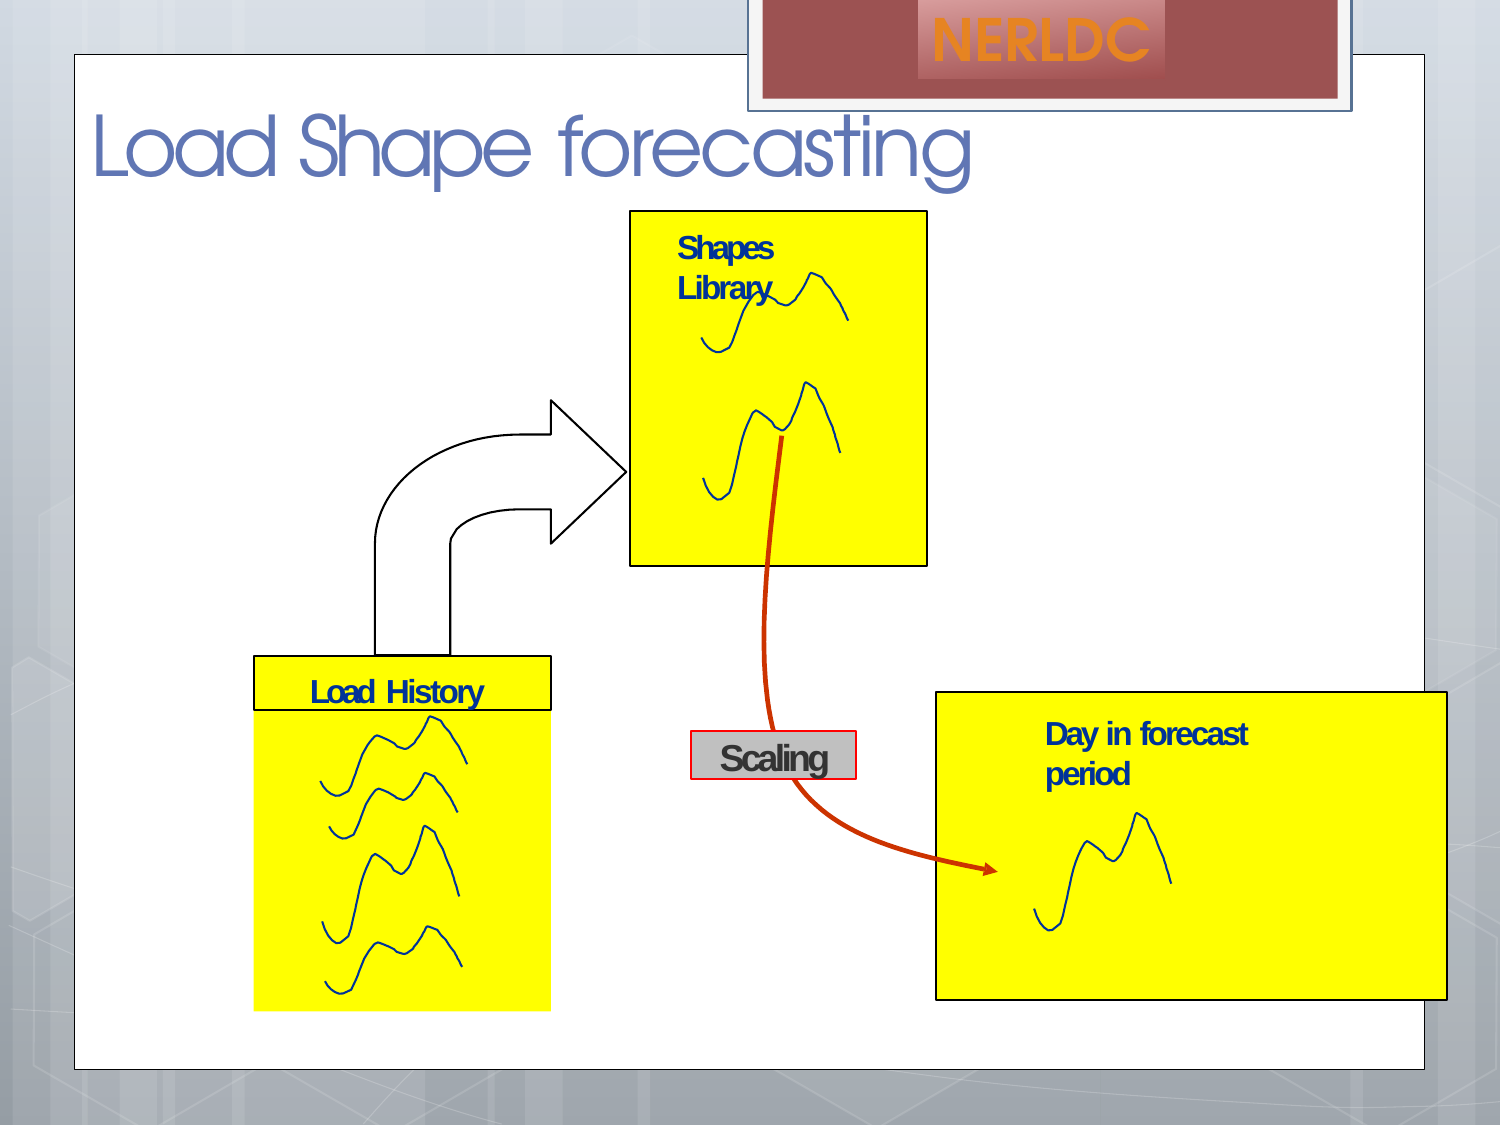

NERLDC
# Load Shape forecasting

Shapes Library

Load History

Day in forecast period

Scaling